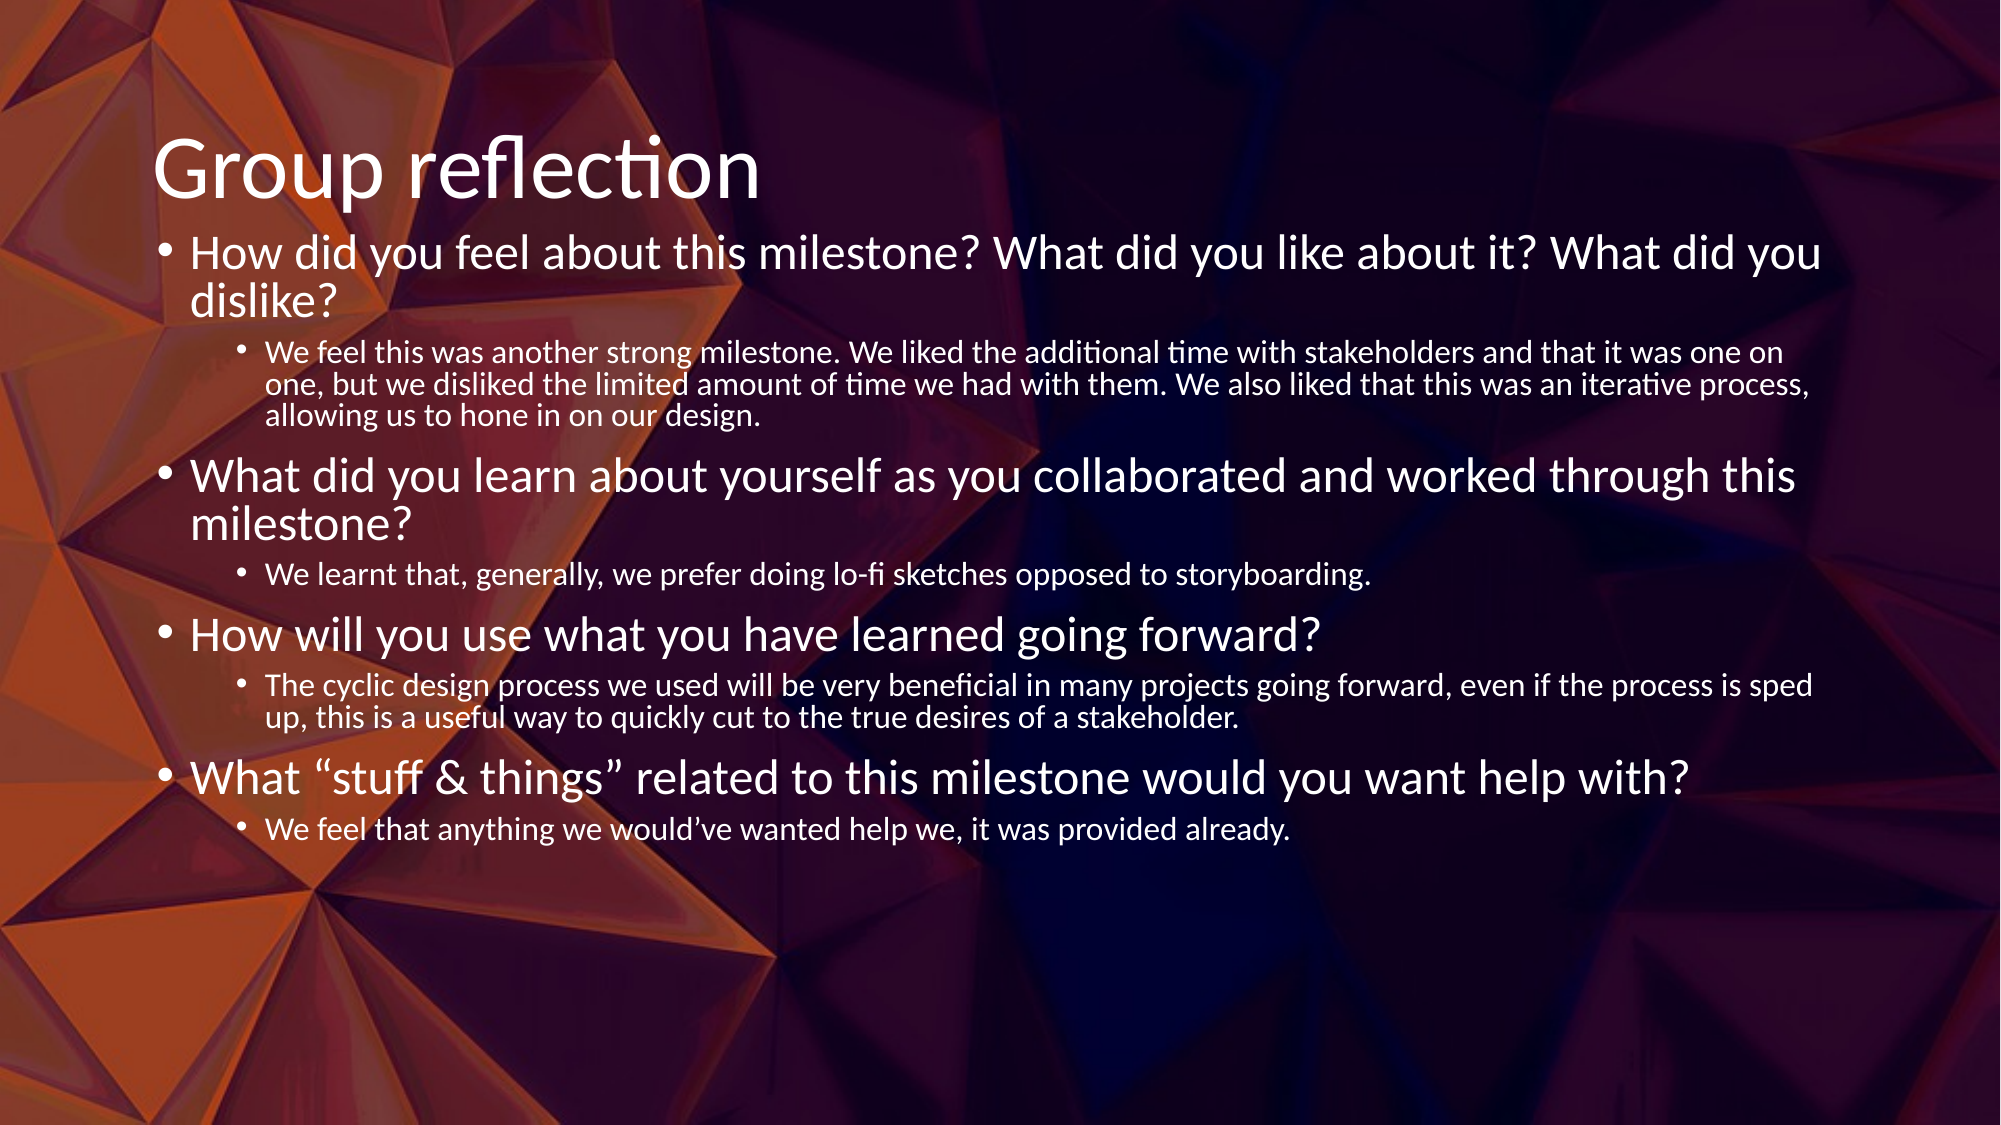

# Group reflection
How did you feel about this milestone? What did you like about it? What did you dislike?
We feel this was another strong milestone. We liked the additional time with stakeholders and that it was one on one, but we disliked the limited amount of time we had with them. We also liked that this was an iterative process, allowing us to hone in on our design.
What did you learn about yourself as you collaborated and worked through this milestone?
We learnt that, generally, we prefer doing lo-fi sketches opposed to storyboarding.
How will you use what you have learned going forward?
The cyclic design process we used will be very beneficial in many projects going forward, even if the process is sped up, this is a useful way to quickly cut to the true desires of a stakeholder.
What “stuff & things” related to this milestone would you want help with?
We feel that anything we would’ve wanted help we, it was provided already.